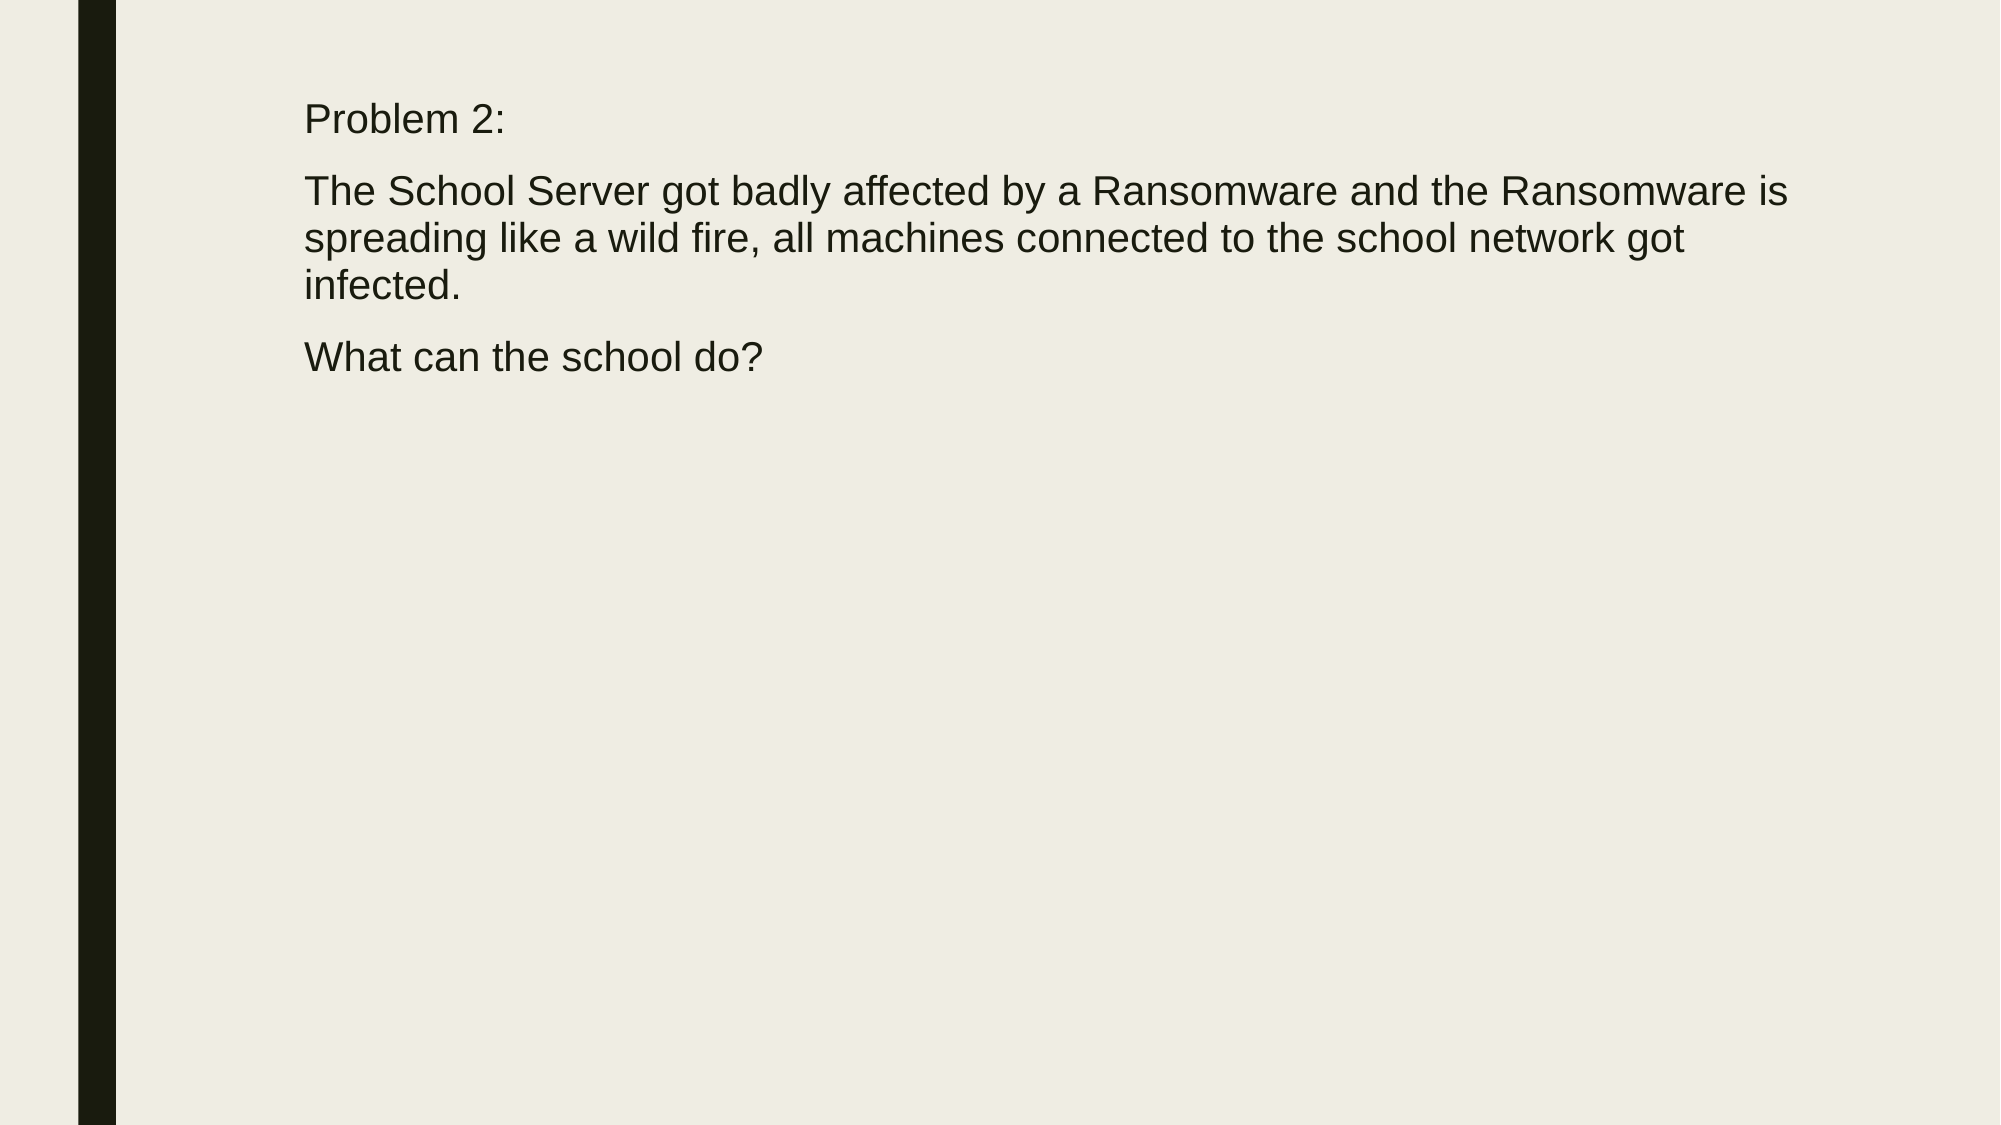

Problem 2:
The School Server got badly affected by a Ransomware and the Ransomware is spreading like a wild fire, all machines connected to the school network got infected.
What can the school do?